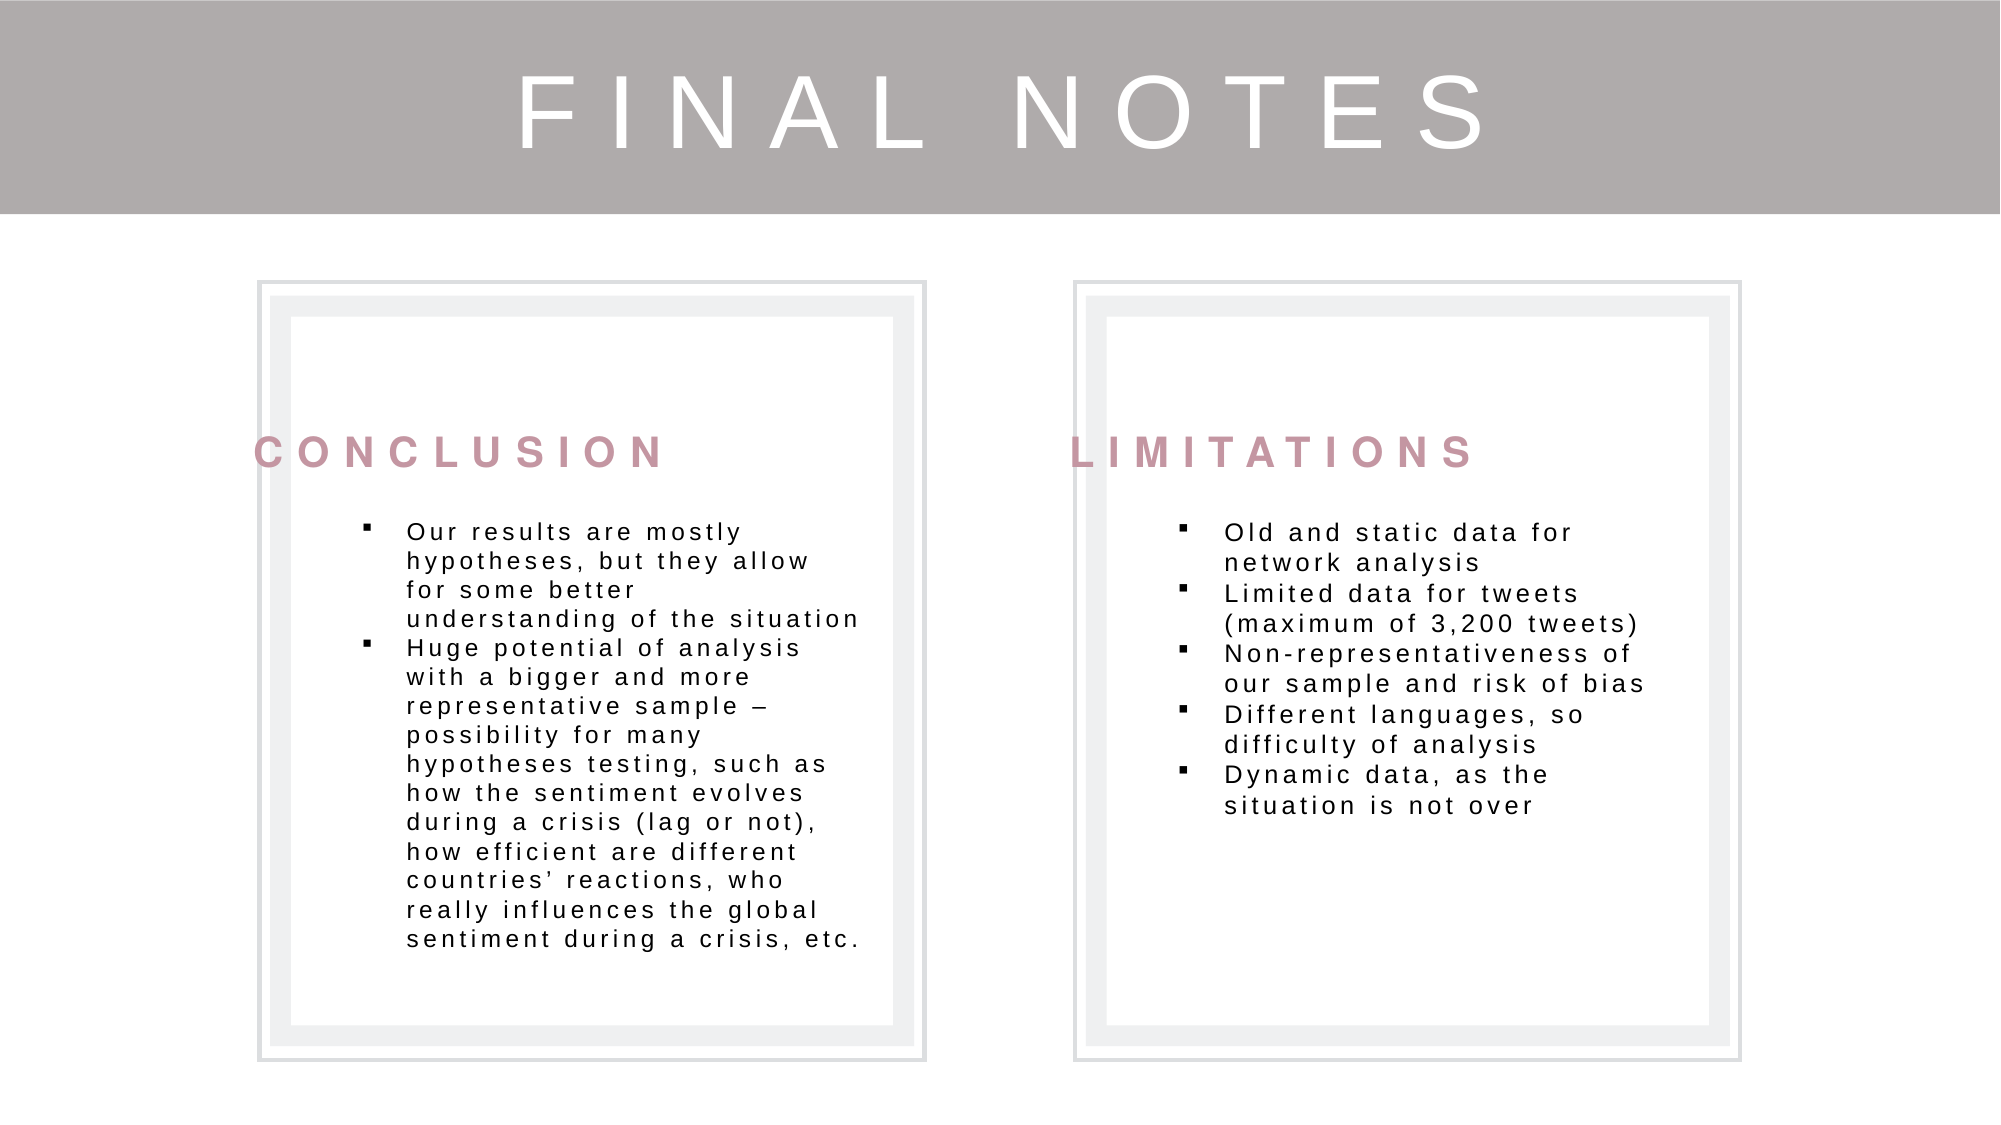

Final Notes

Conclusion
Our results are mostly hypotheses, but they allow for some better understanding of the situation
Huge potential of analysis with a bigger and more representative sample – possibility for many hypotheses testing, such as how the sentiment evolves during a crisis (lag or not), how efficient are different countries’ reactions, who really influences the global sentiment during a crisis, etc.

Limitations
Old and static data for network analysis
Limited data for tweets (maximum of 3,200 tweets)
Non-representativeness of our sample and risk of bias
Different languages, so difficulty of analysis
Dynamic data, as the situation is not over